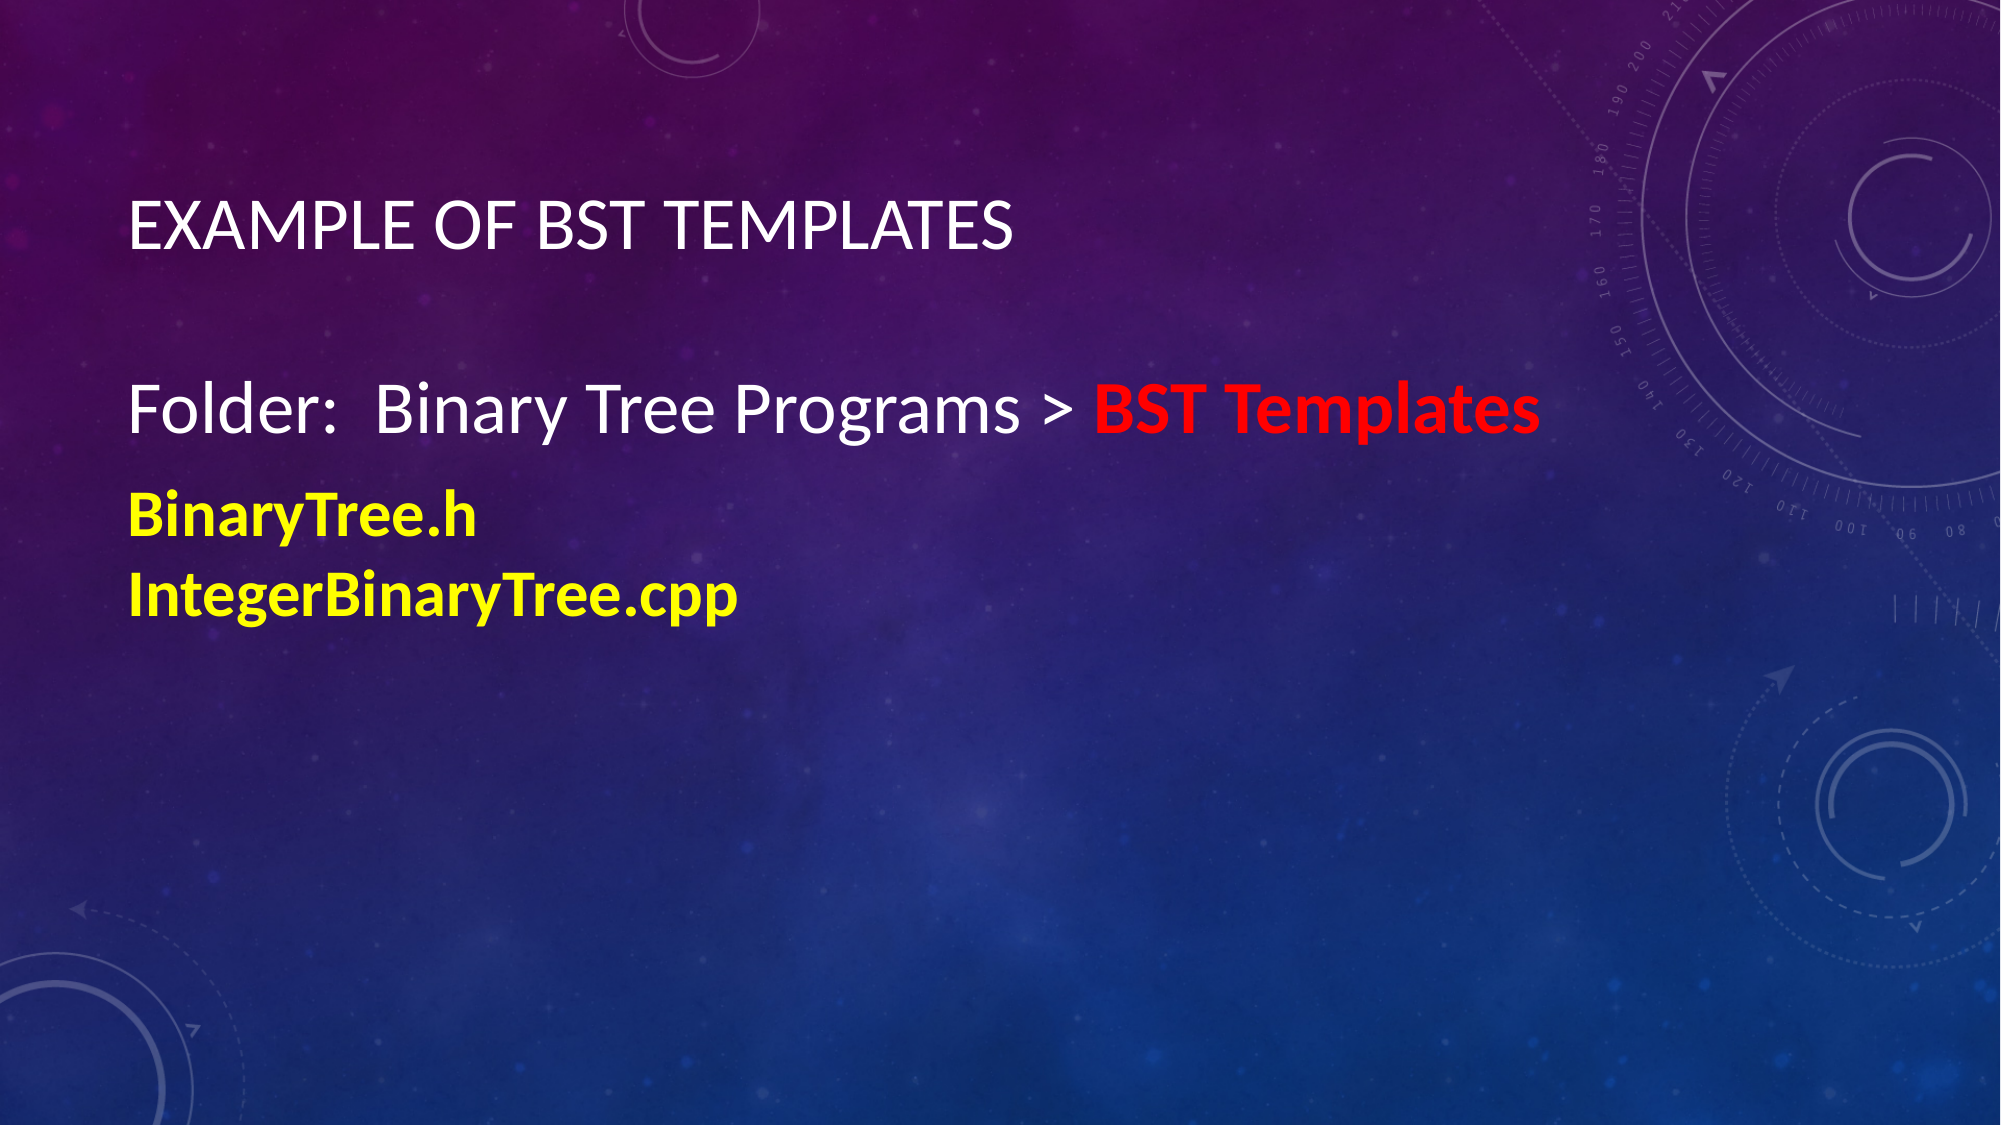

# Example of BST Templates
Folder:  Binary Tree Programs > BST Templates
BinaryTree.h
IntegerBinaryTree.cpp